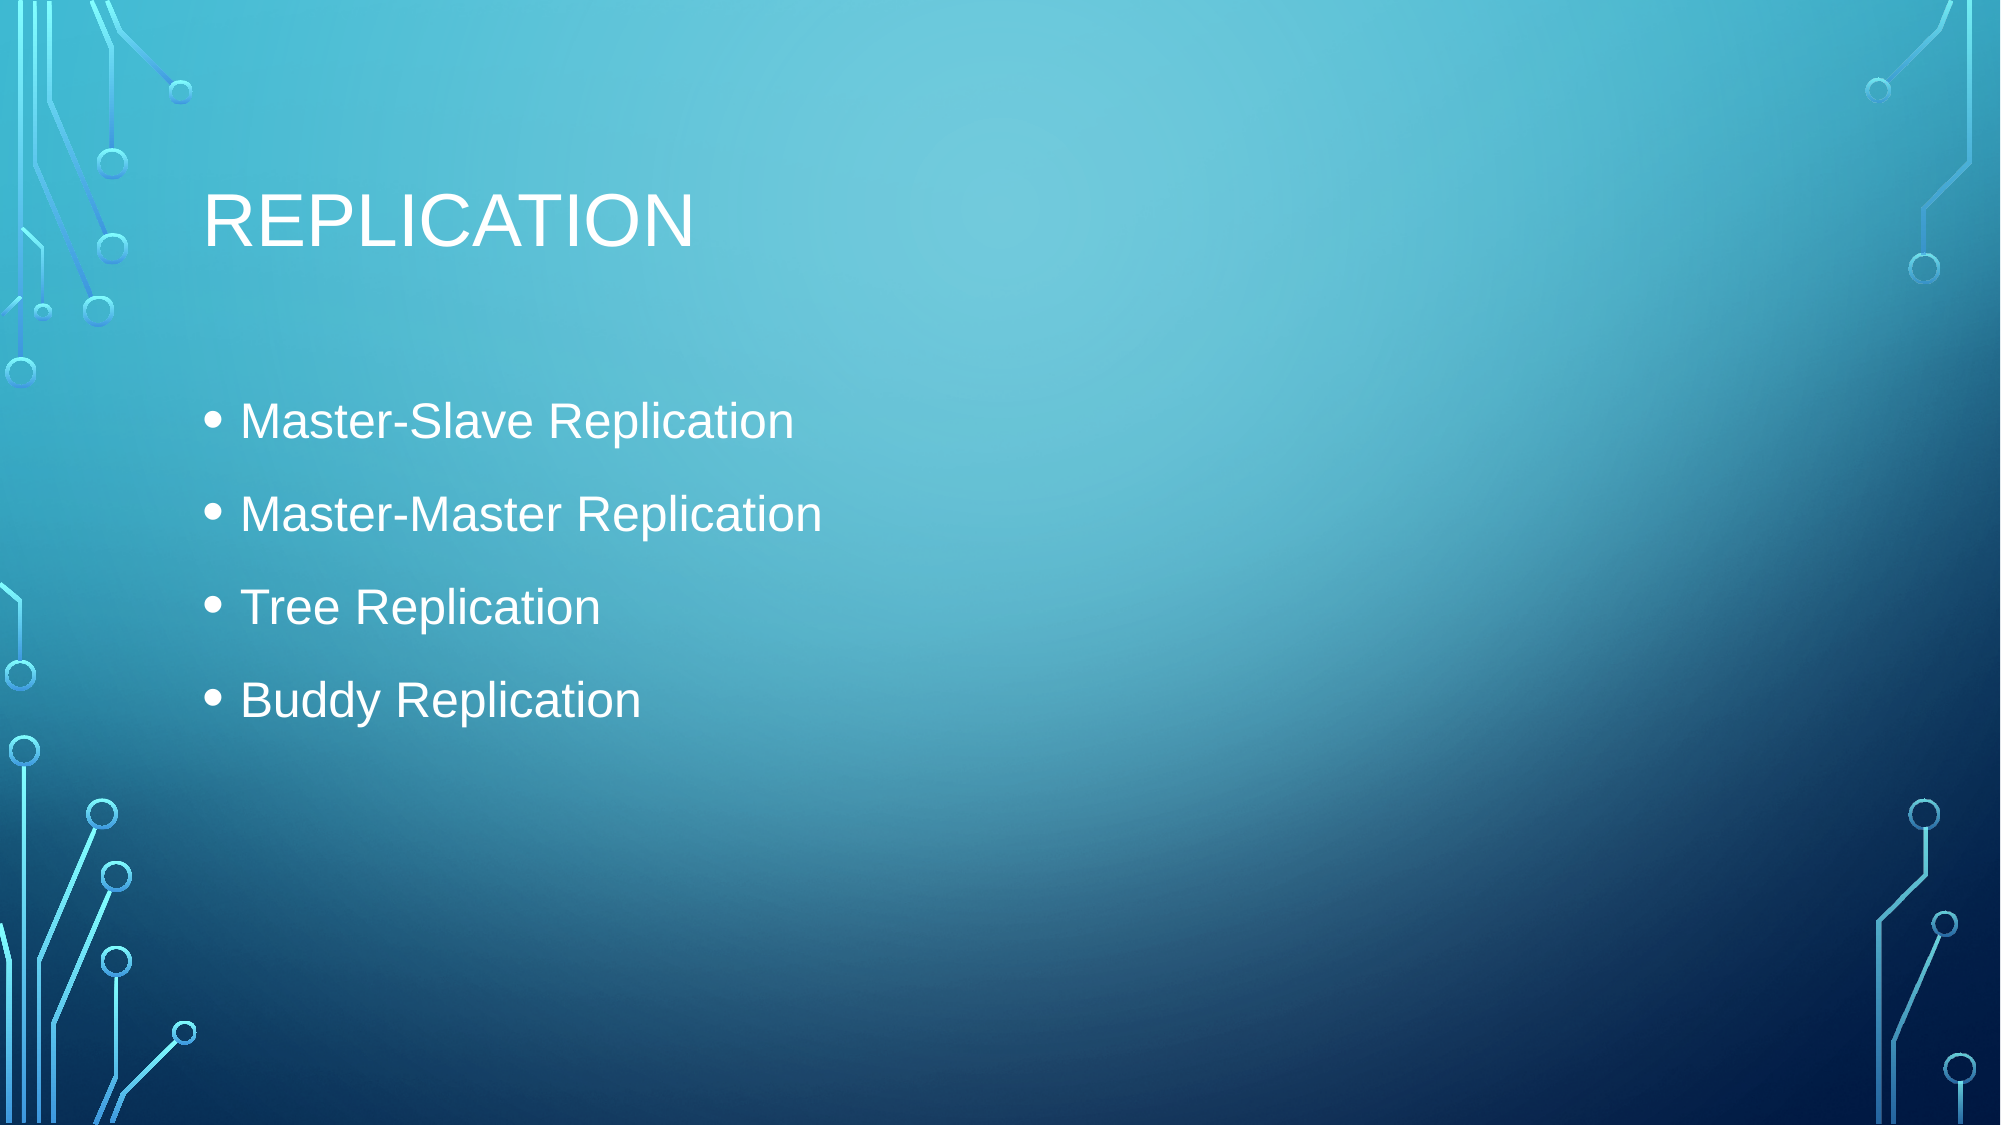

# Replication
Master-Slave Replication
Master-Master Replication
Tree Replication
Buddy Replication